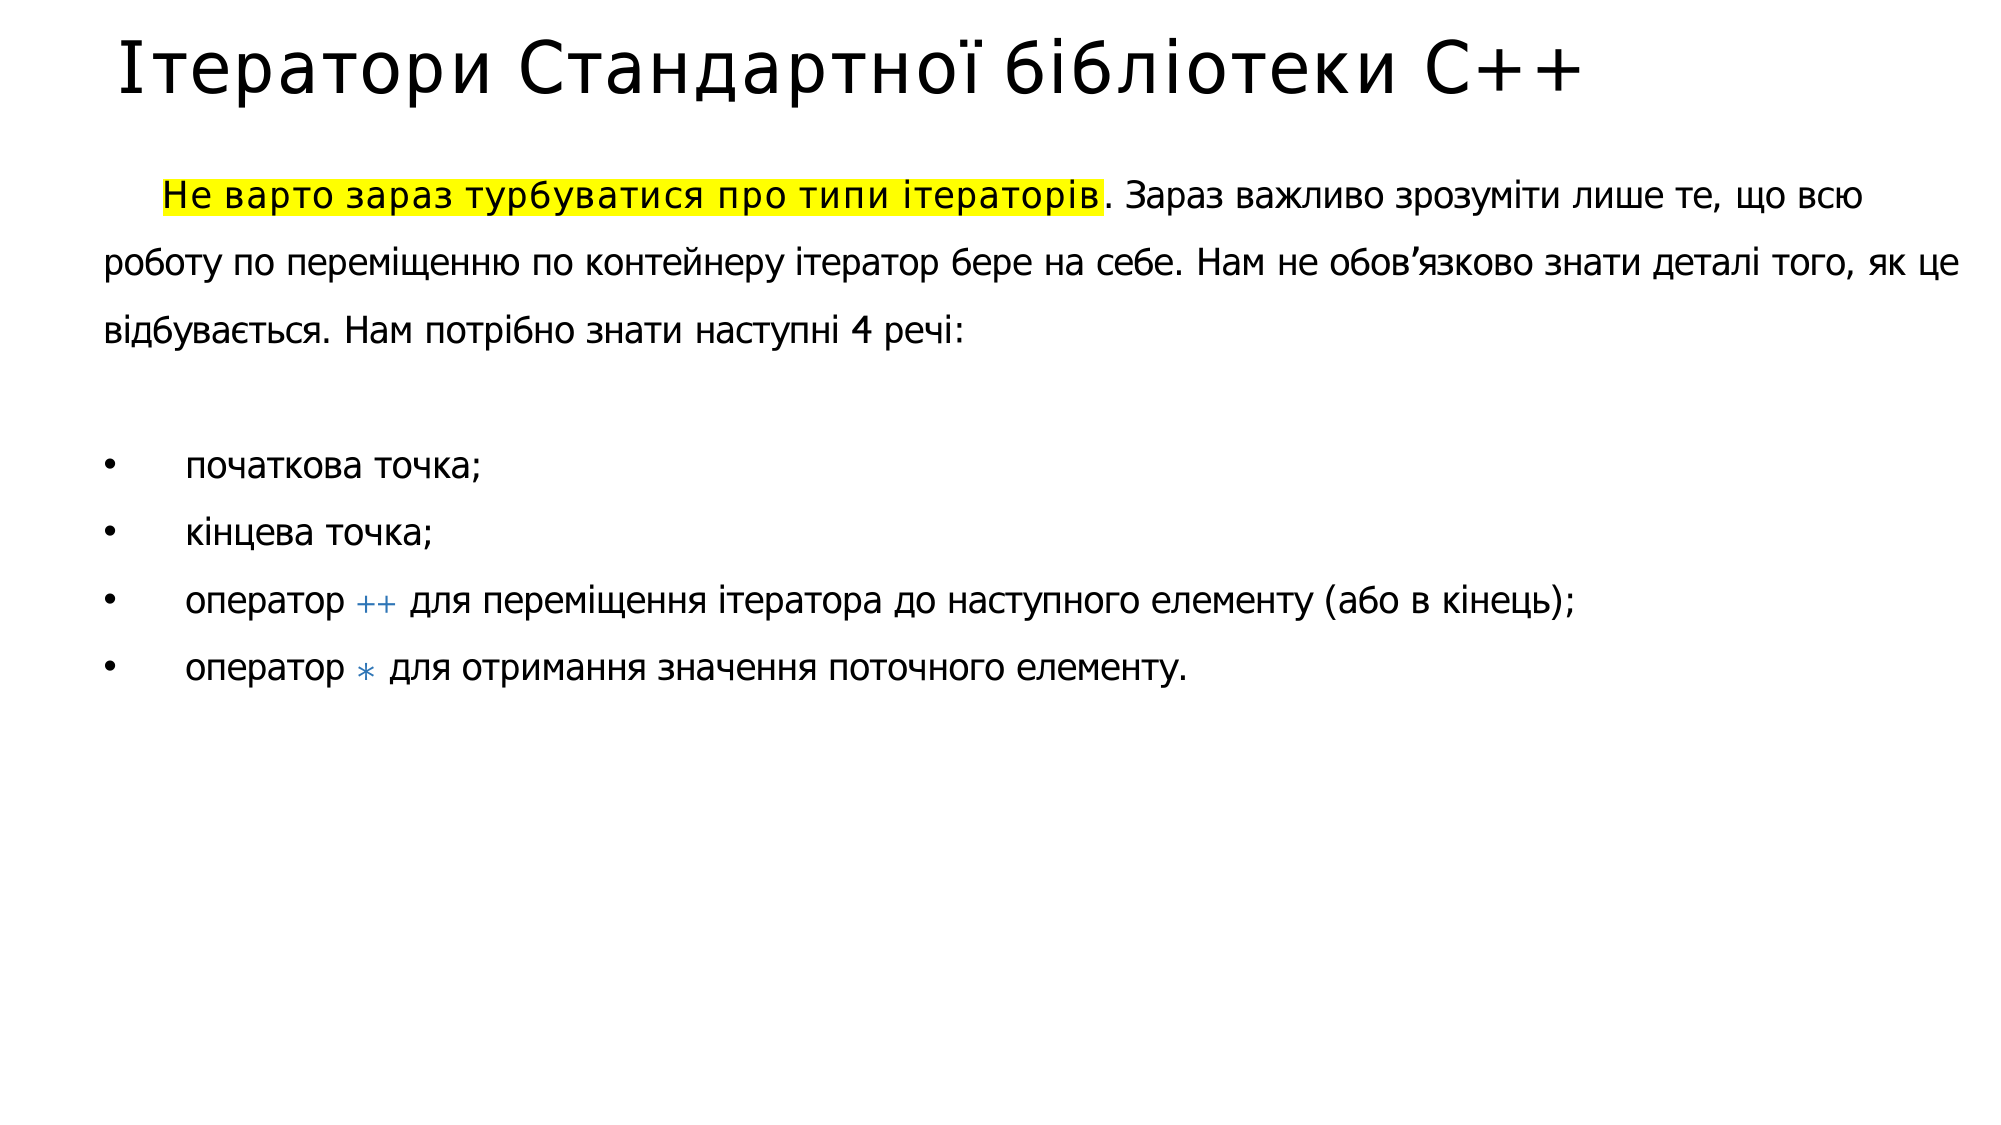

# Ітератори Стандартної бібліотеки С++
Не варто зараз турбуватися про типи ітераторів. Зараз важливо зрозуміти лише те, що всю роботу по переміщенню по контейнеру ітератор бере на себе. Нам не обов’язково знати деталі того, як це відбувається. Нам потрібно знати наступні 4 речі:

   початкова точка;
   кінцева точка;
   оператор ++ для переміщення ітератора до наступного елементу (або в кінець);
   оператор * для отримання значення поточного елементу.